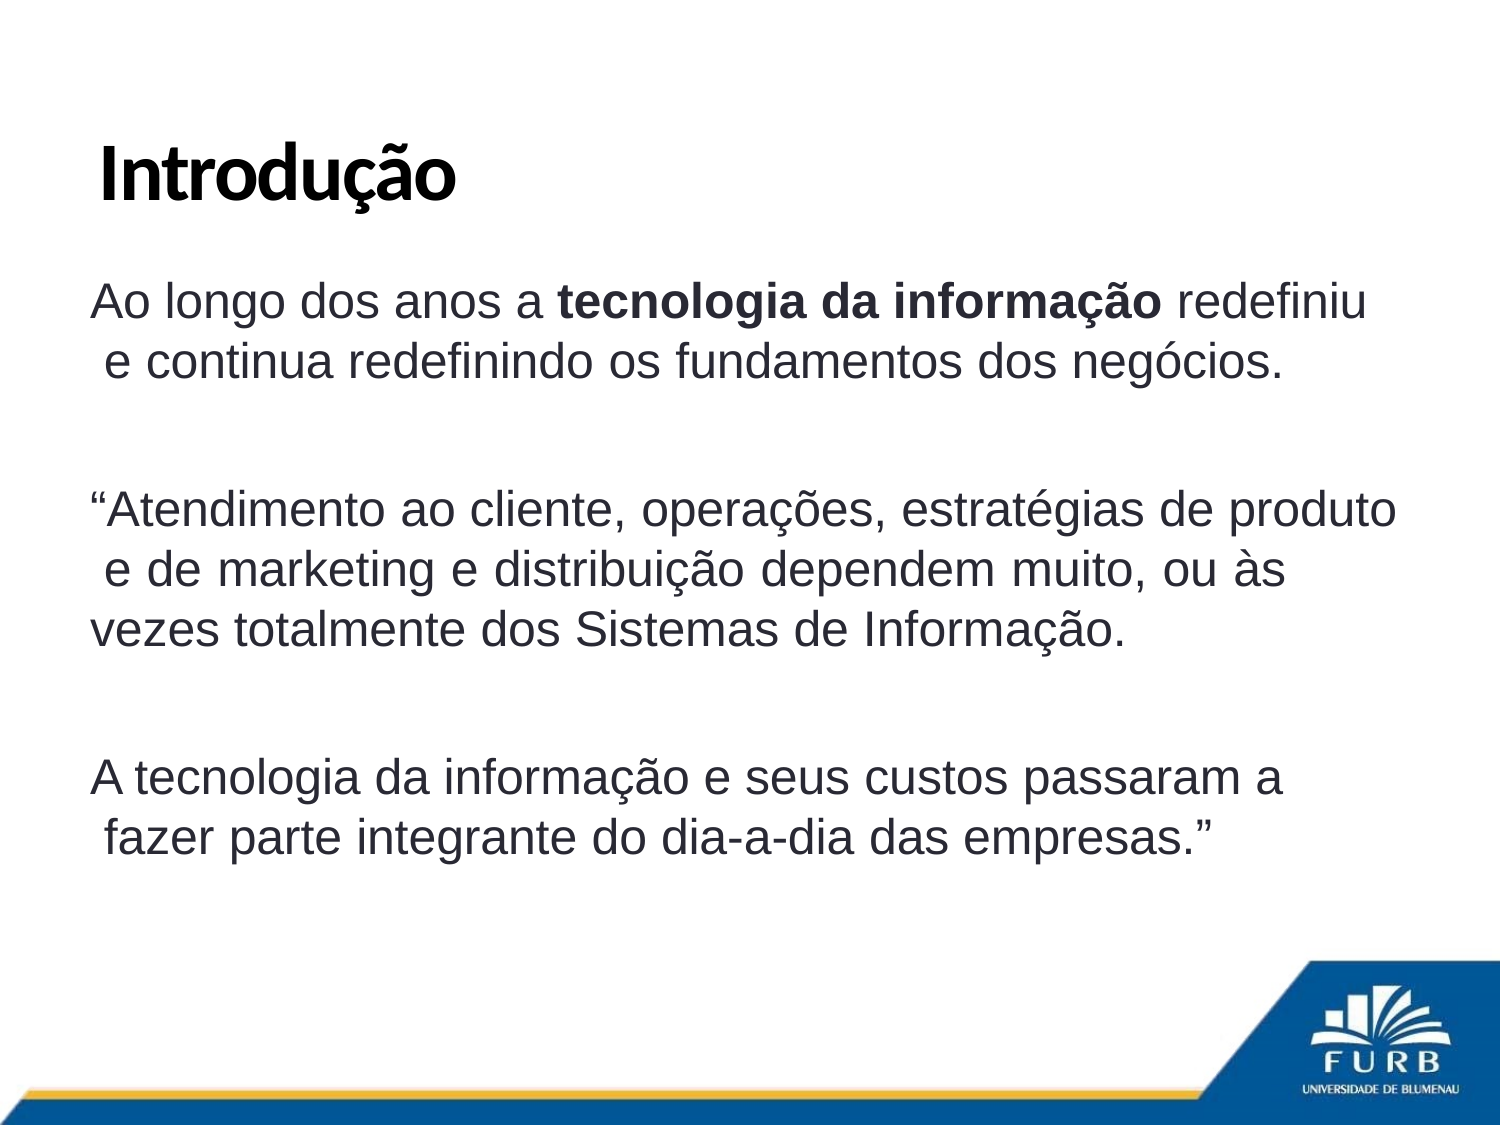

# Introdução
Ao longo dos anos a tecnologia da informação redefiniu  e continua redefinindo os fundamentos dos negócios.

“Atendimento ao cliente, operações, estratégias de produto  e de marketing e distribuição dependem muito, ou às  vezes totalmente dos Sistemas de Informação.

A tecnologia da informação e seus custos passaram a  fazer parte integrante do dia-a-dia das empresas.”